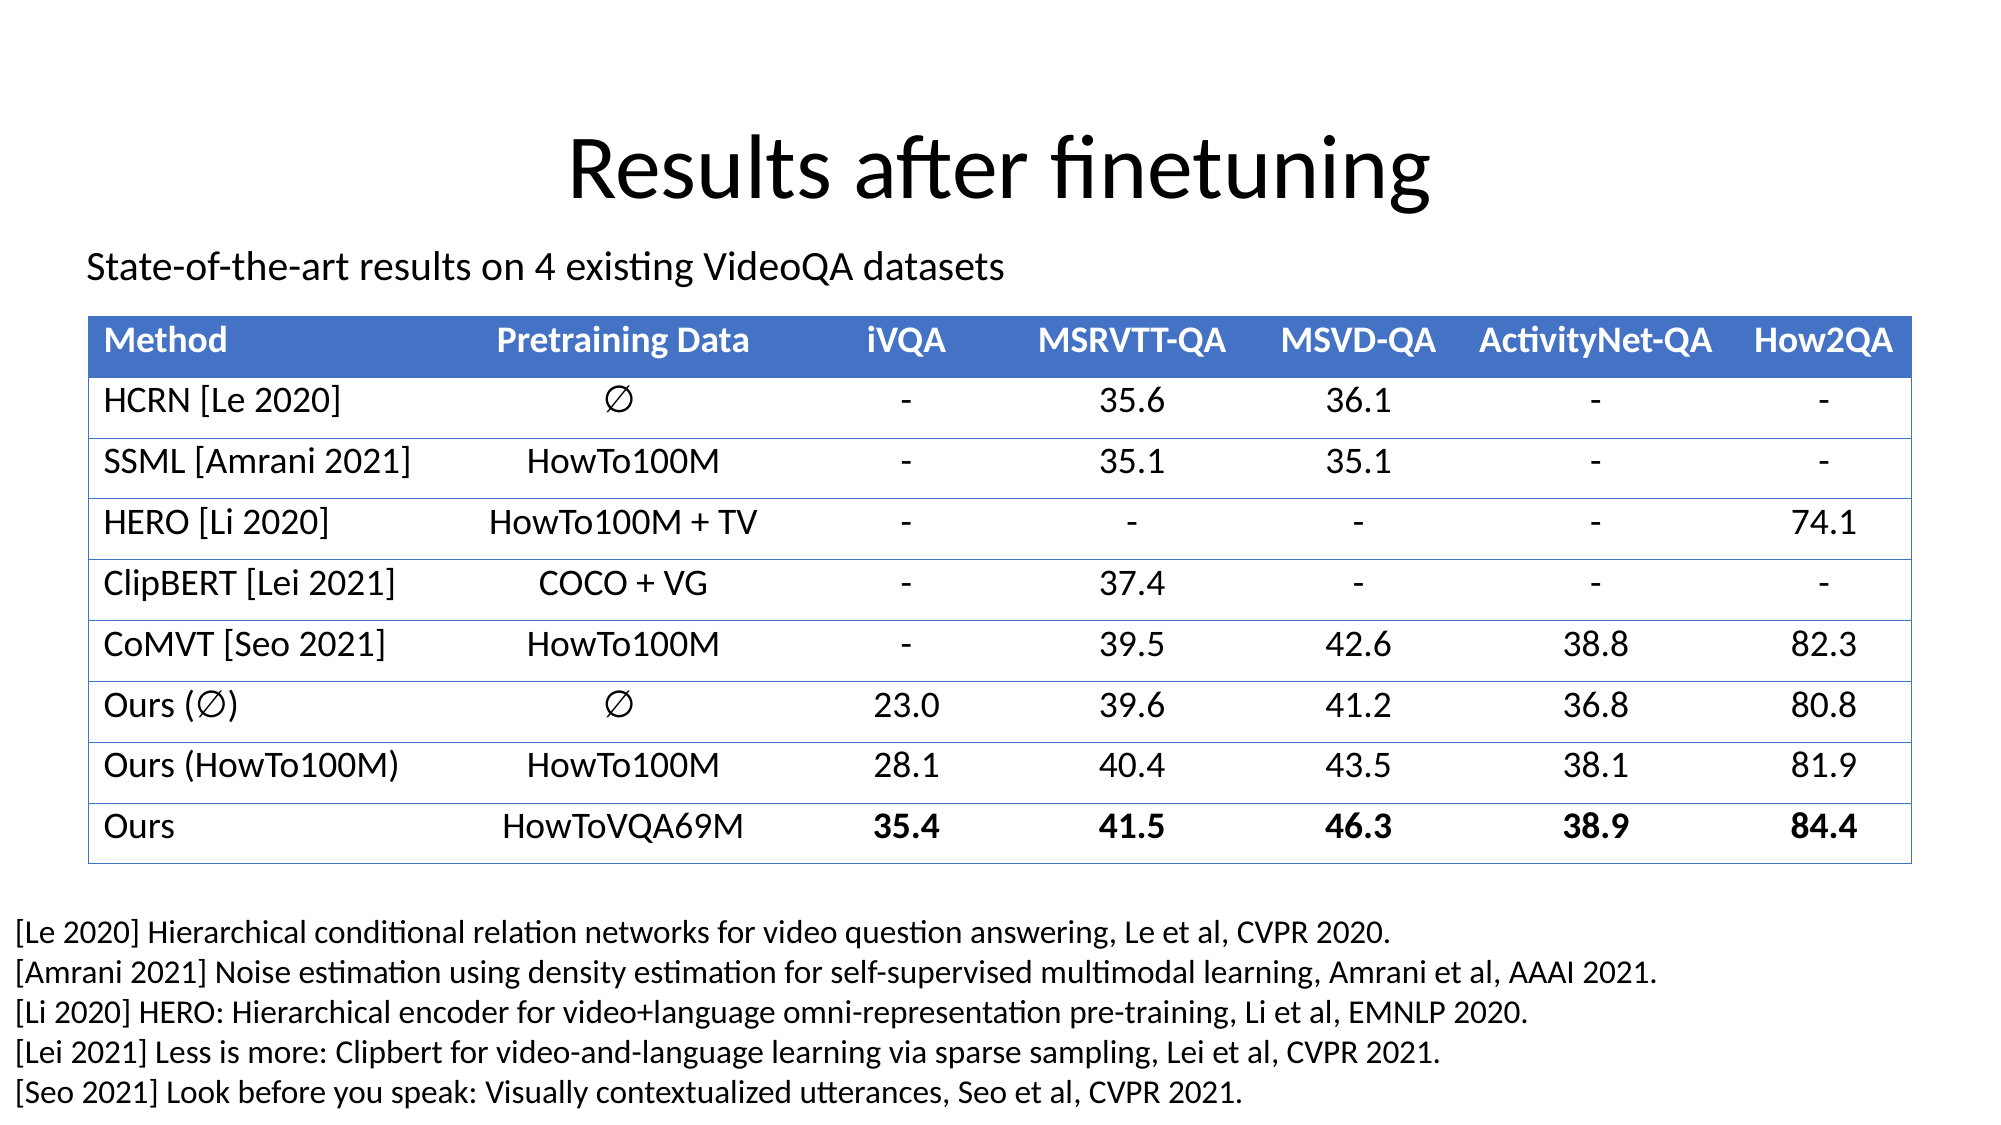

# Results after finetuning
State-of-the-art results on 4 existing VideoQA datasets

| Method | Pretraining Data | iVQA | MSRVTT-QA | MSVD-QA | ActivityNet-QA | How2QA |
| --- | --- | --- | --- | --- | --- | --- |
| HCRN [Le 2020] | ∅ | - | 35.6 | 36.1 | - | - |
| SSML [Amrani 2021] | HowTo100M | - | 35.1 | 35.1 | - | - |
| HERO [Li 2020] | HowTo100M + TV | - | - | - | - | 74.1 |
| ClipBERT [Lei 2021] | COCO + VG | - | 37.4 | - | - | - |
| CoMVT [Seo 2021] | HowTo100M | - | 39.5 | 42.6 | 38.8 | 82.3 |
| Ours (∅) | ∅ | 23.0 | 39.6 | 41.2 | 36.8 | 80.8 |
| Ours (HowTo100M) | HowTo100M | 28.1 | 40.4 | 43.5 | 38.1 | 81.9 |
| Ours | HowToVQA69M | 35.4 | 41.5 | 46.3 | 38.9 | 84.4 |
[Le 2020] Hierarchical conditional relation networks for video question answering, Le et al, CVPR 2020.
[Amrani 2021] Noise estimation using density estimation for self-supervised multimodal learning, Amrani et al, AAAI 2021.
[Li 2020] HERO: Hierarchical encoder for video+language omni-representation pre-training, Li et al, EMNLP 2020.
[Lei 2021] Less is more: Clipbert for video-and-language learning via sparse sampling, Lei et al, CVPR 2021.
[Seo 2021] Look before you speak: Visually contextualized utterances, Seo et al, CVPR 2021.